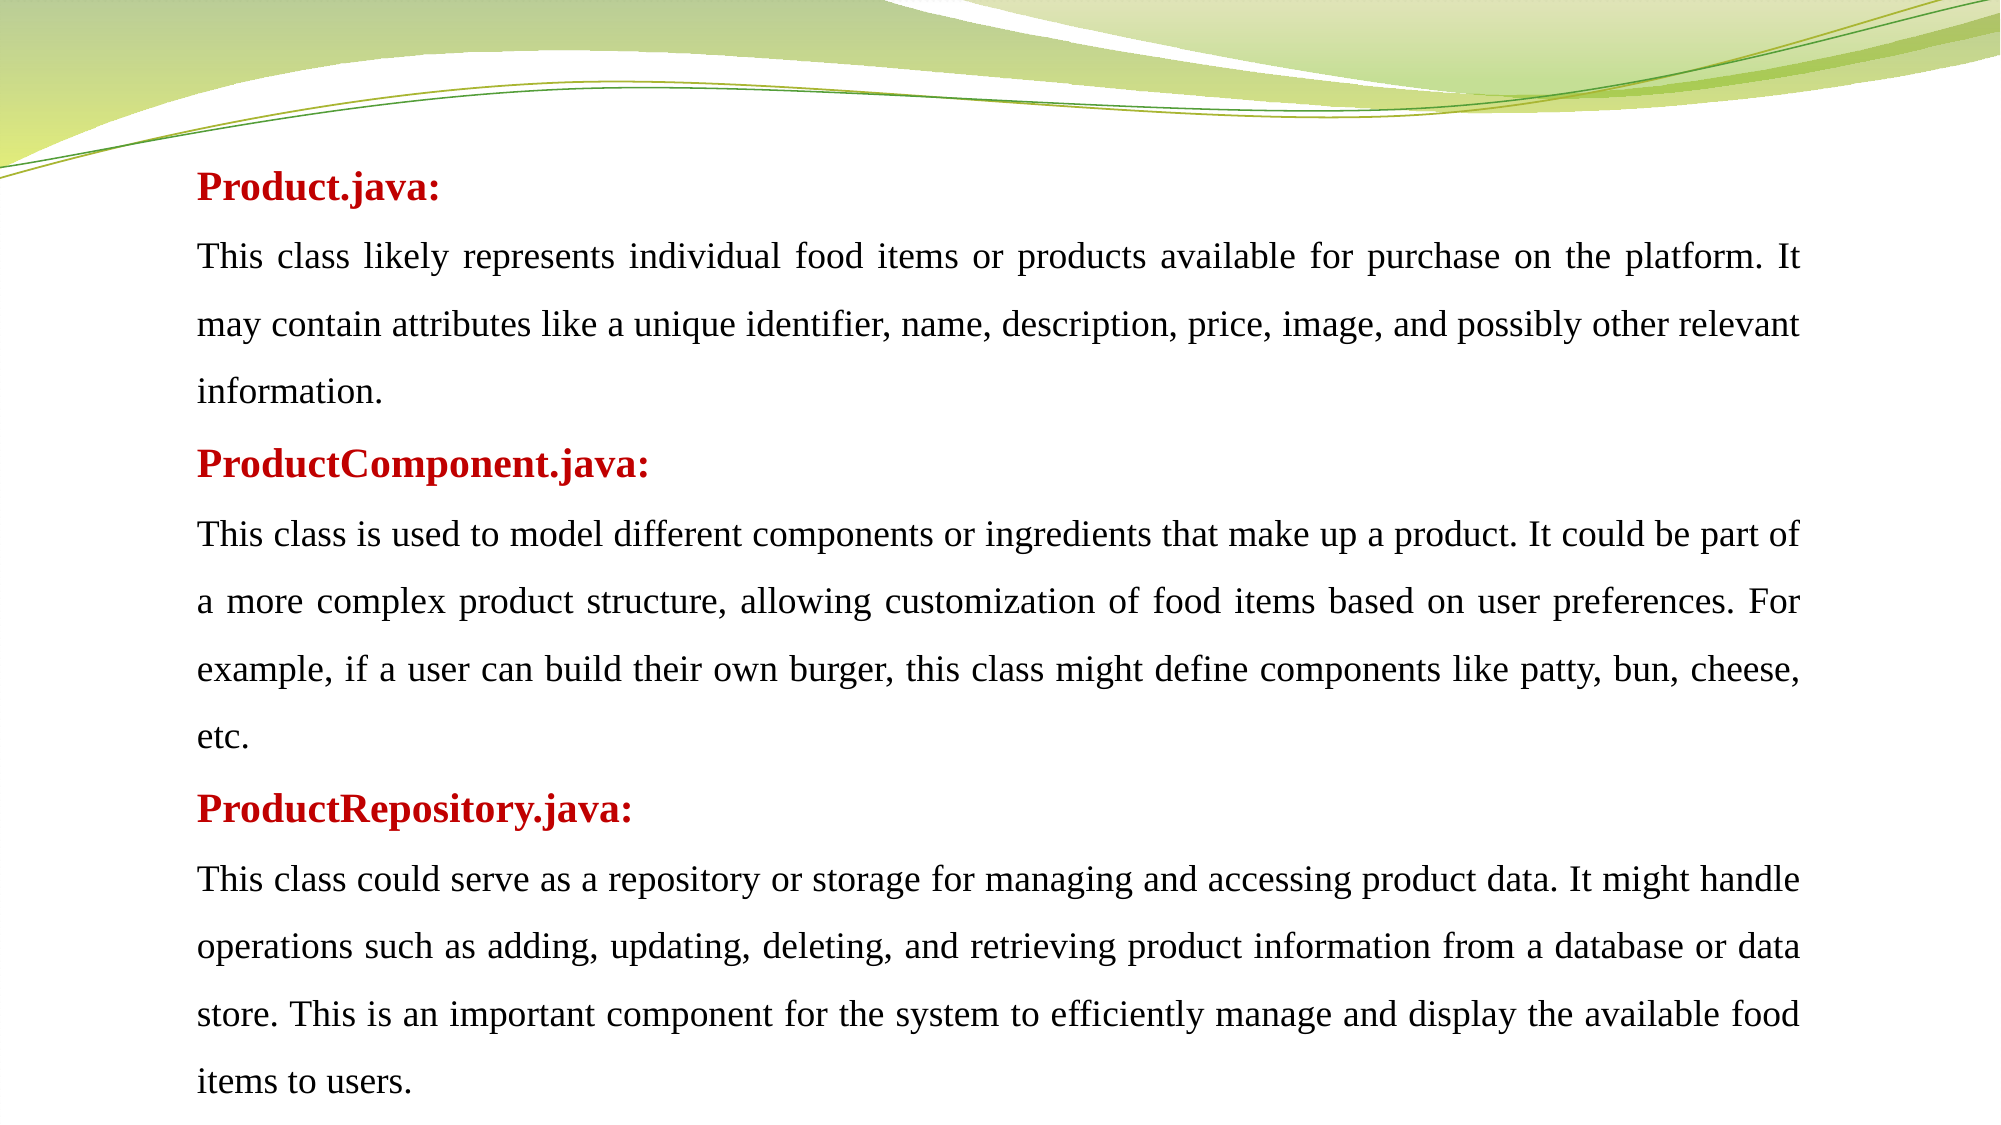

Product.java:
This class likely represents individual food items or products available for purchase on the platform. It may contain attributes like a unique identifier, name, description, price, image, and possibly other relevant information.
ProductComponent.java:
This class is used to model different components or ingredients that make up a product. It could be part of a more complex product structure, allowing customization of food items based on user preferences. For example, if a user can build their own burger, this class might define components like patty, bun, cheese, etc.
ProductRepository.java:
This class could serve as a repository or storage for managing and accessing product data. It might handle operations such as adding, updating, deleting, and retrieving product information from a database or data store. This is an important component for the system to efficiently manage and display the available food items to users.